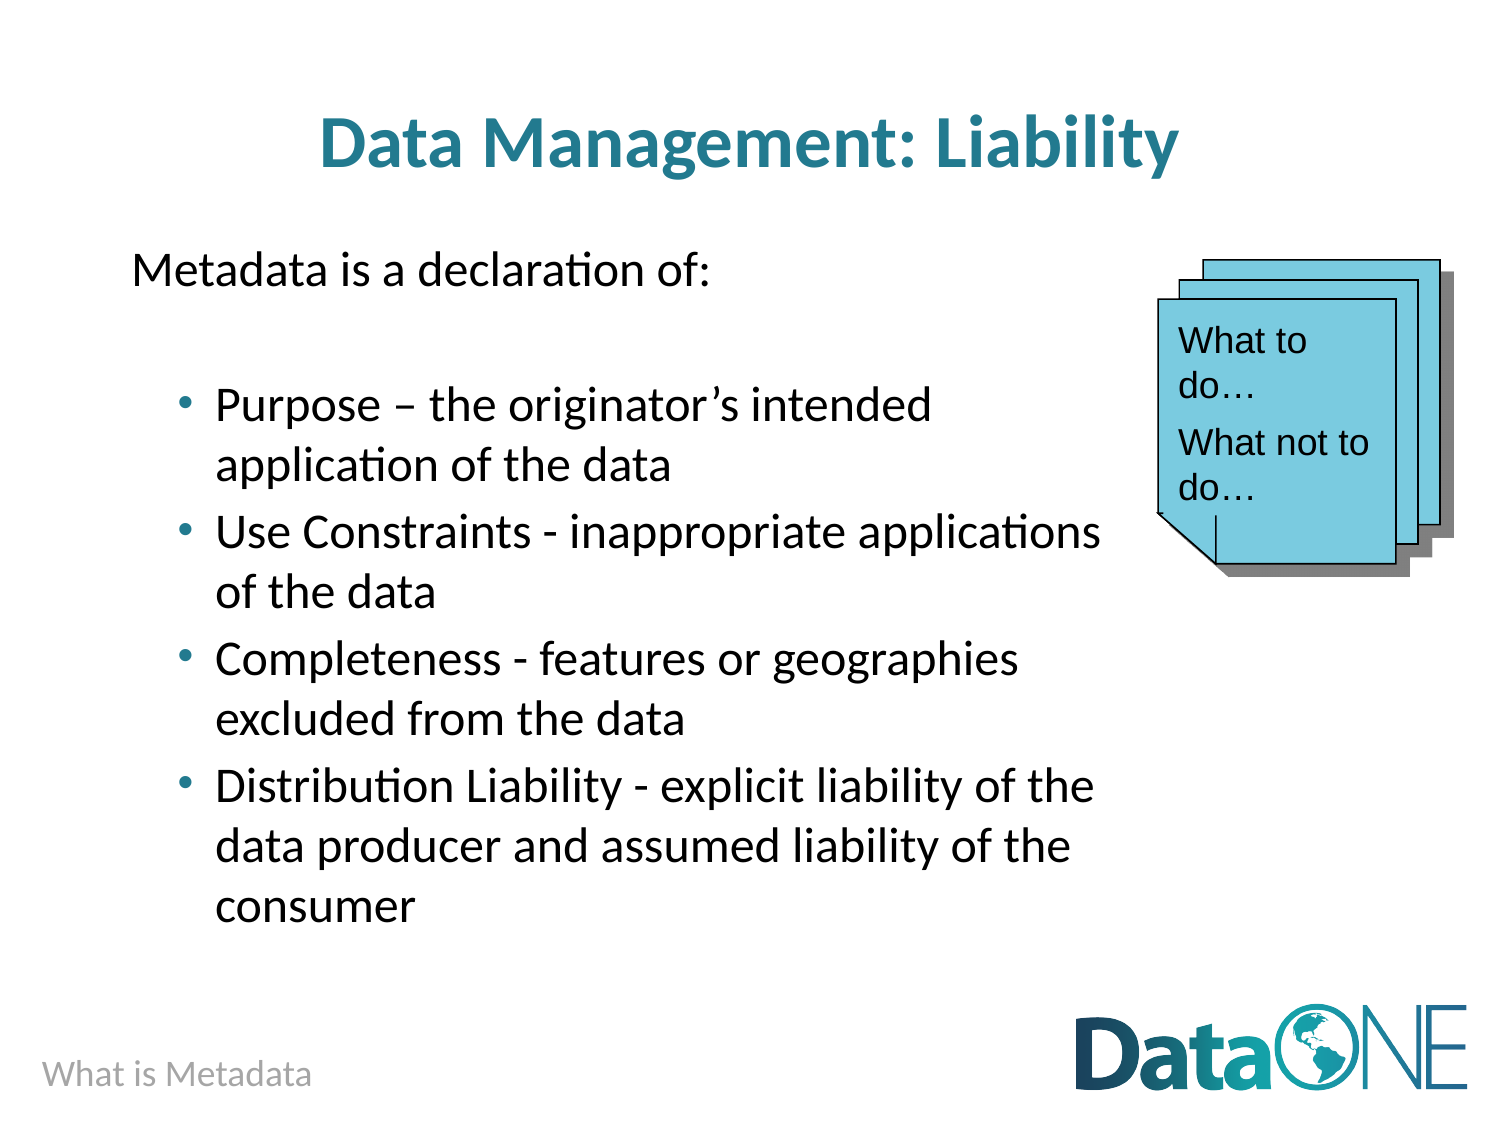

# Data Management: Liability
Metadata is a declaration of:

Purpose – the originator’s intended application of the data
Use Constraints - inappropriate applications of the data
Completeness - features or geographies excluded from the data
Distribution Liability - explicit liability of the data producer and assumed liability of the consumer

What to do…
What not to do…